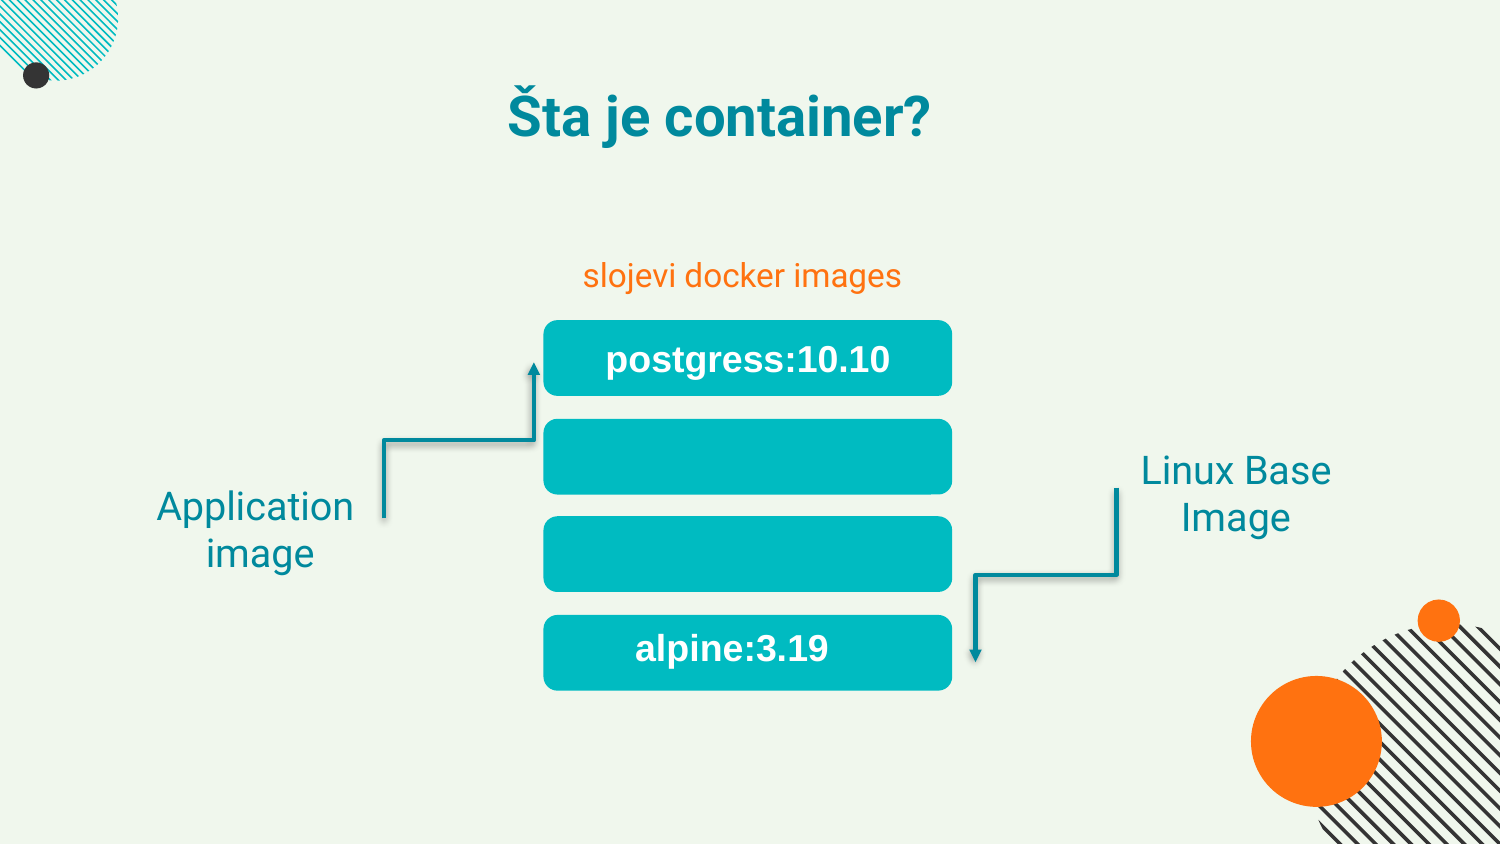

# Šta je container?
slojevi docker images

postgress:10.10

Linux Base
Image
Application
image

alpine:3.19